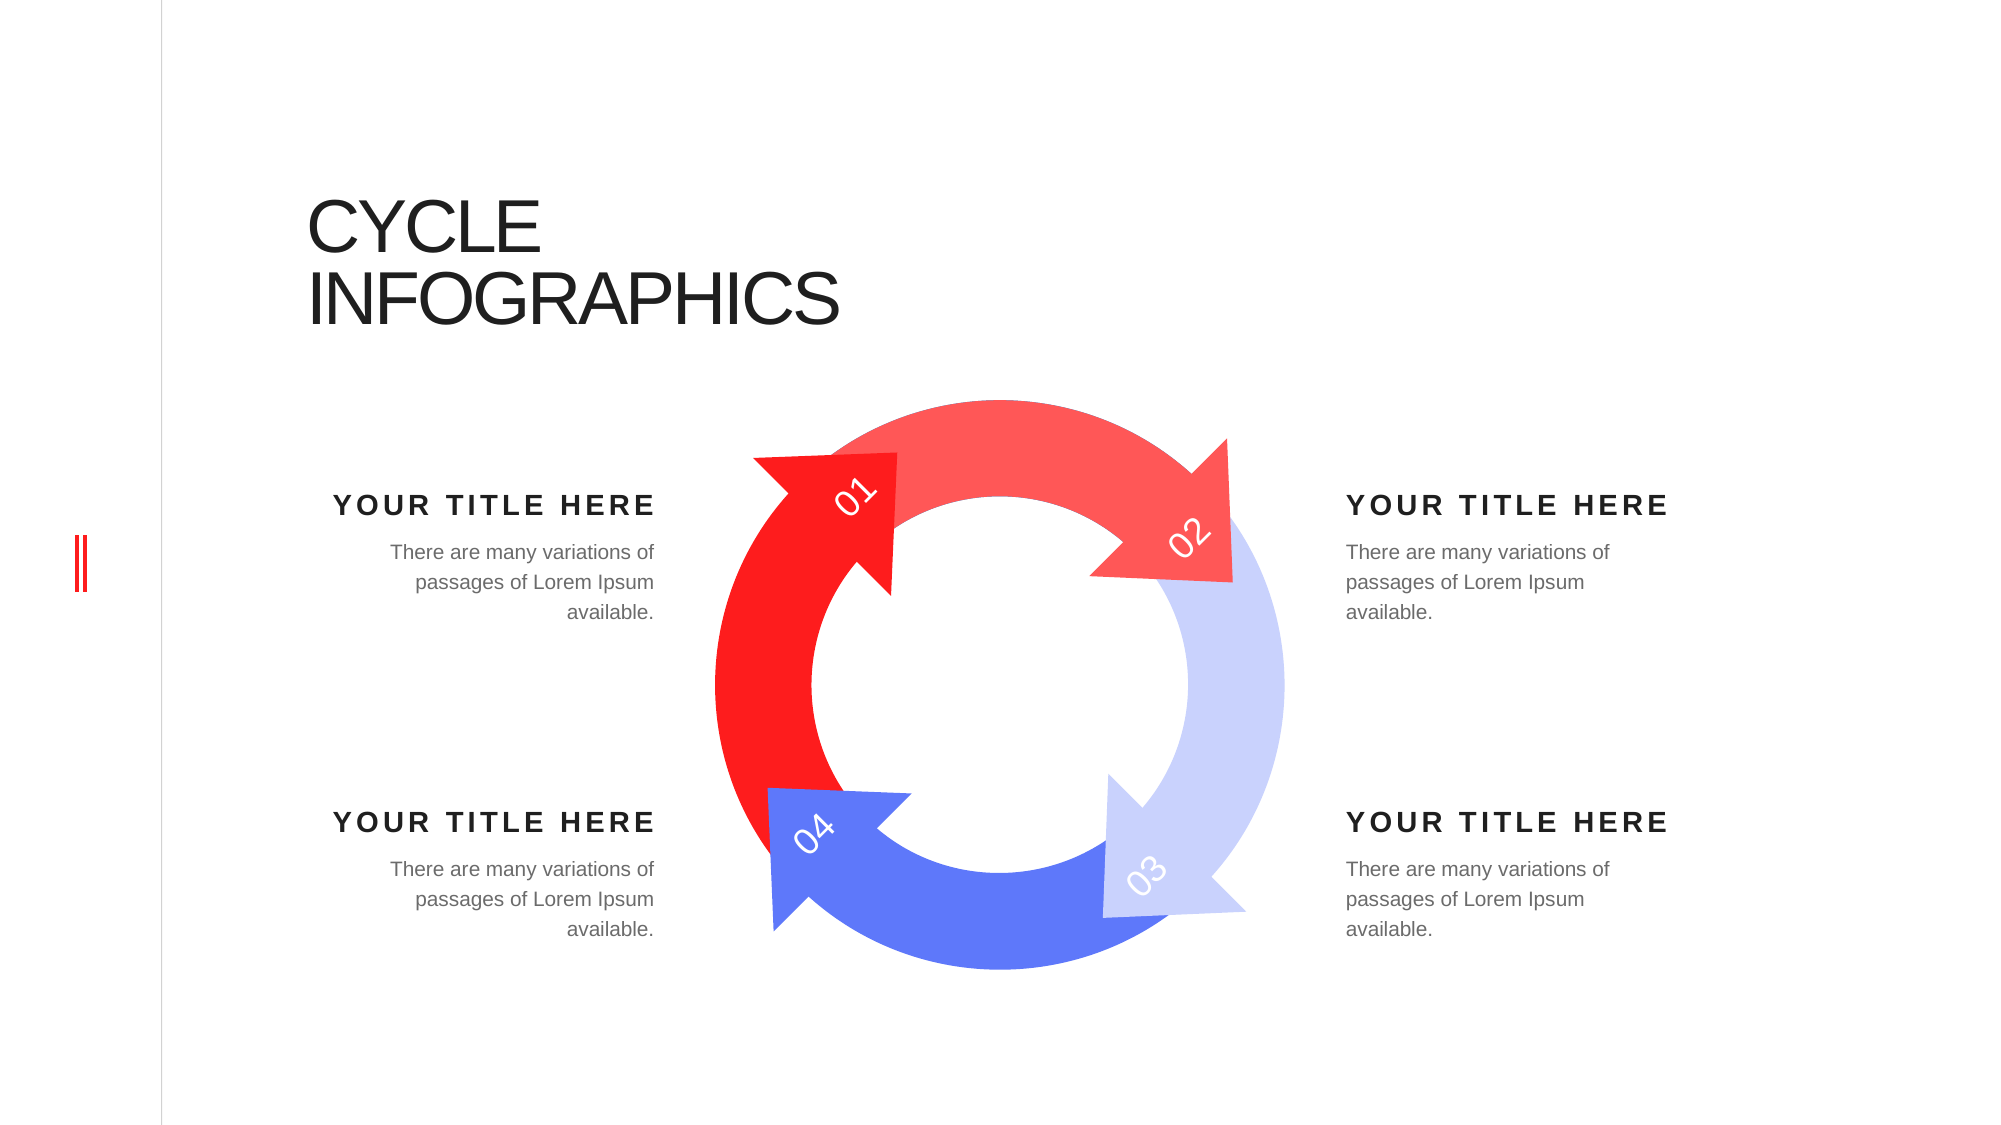

# CYCLE INFOGRAPHICS

02
01

03

04
YOUR TITLE HERE
There are many variations of passages of Lorem Ipsum available.
YOUR TITLE HERE
There are many variations of passages of Lorem Ipsum available.
YOUR TITLE HERE
There are many variations of passages of Lorem Ipsum available.
YOUR TITLE HERE
There are many variations of passages of Lorem Ipsum available.